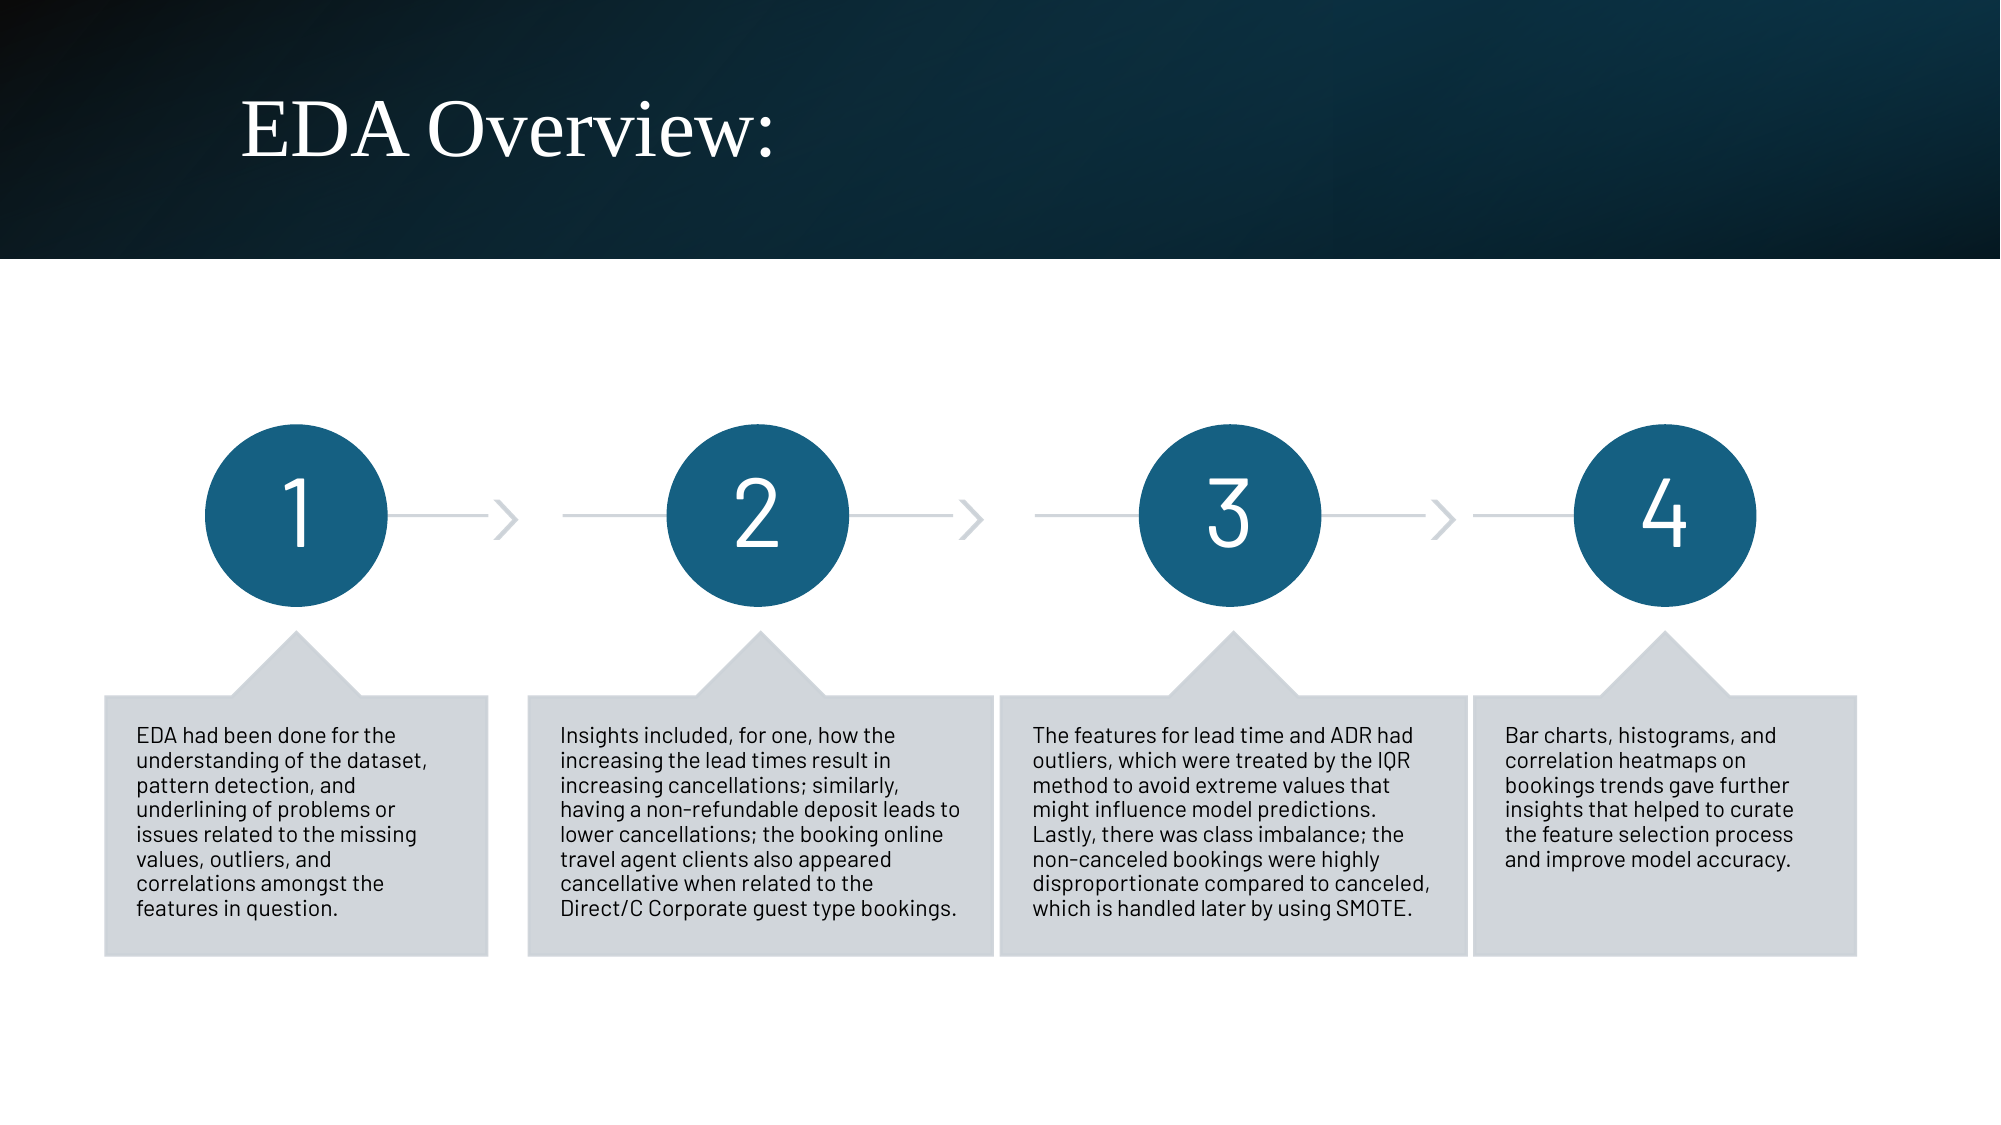

# EDA Overview:
1
EDA had been done for the understanding of the dataset, pattern detection, and underlining of problems or issues related to the missing values, outliers, and correlations amongst the features in question.
2
Insights included, for one, how the increasing the lead times result in increasing cancellations; similarly, having a non-refundable deposit leads to lower cancellations; the booking online travel agent clients also appeared cancellative when related to the Direct/C Corporate guest type bookings.
3
The features for lead time and ADR had outliers, which were treated by the IQR method to avoid extreme values that might influence model predictions. Lastly, there was class imbalance; the non-canceled bookings were highly disproportionate compared to canceled, which is handled later by using SMOTE.
4
Bar charts, histograms, and correlation heatmaps on bookings trends gave further insights that helped to curate the feature selection process and improve model accuracy.